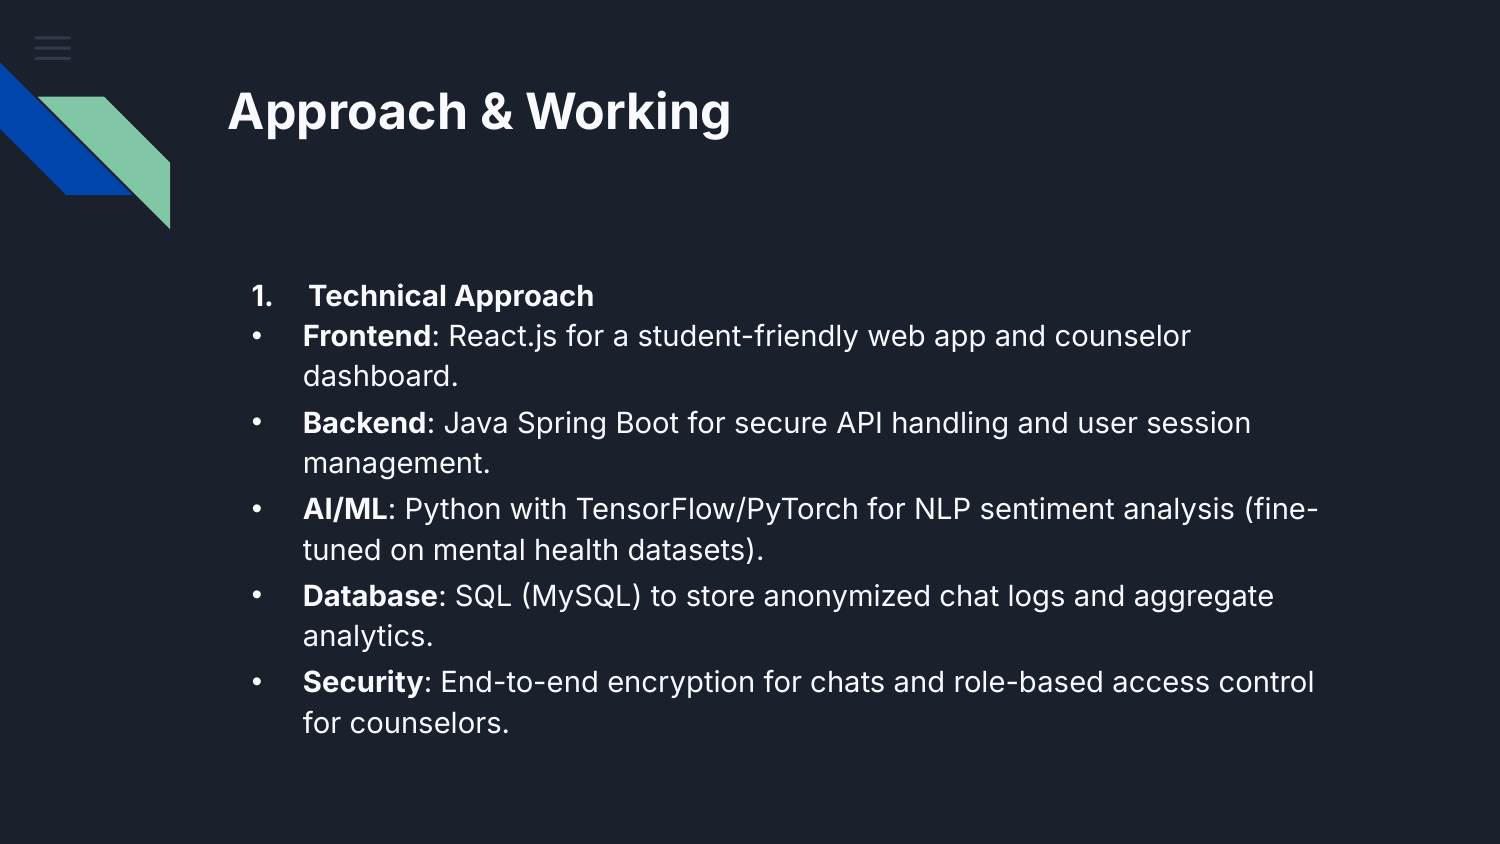

# Approach & Working
Technical Approach
Frontend: React.js for a student-friendly web app and counselor dashboard.
Backend: Java Spring Boot for secure API handling and user session management.
AI/ML: Python with TensorFlow/PyTorch for NLP sentiment analysis (fine-tuned on mental health datasets).
Database: SQL (MySQL) to store anonymized chat logs and aggregate analytics.
Security: End-to-end encryption for chats and role-based access control for counselors.